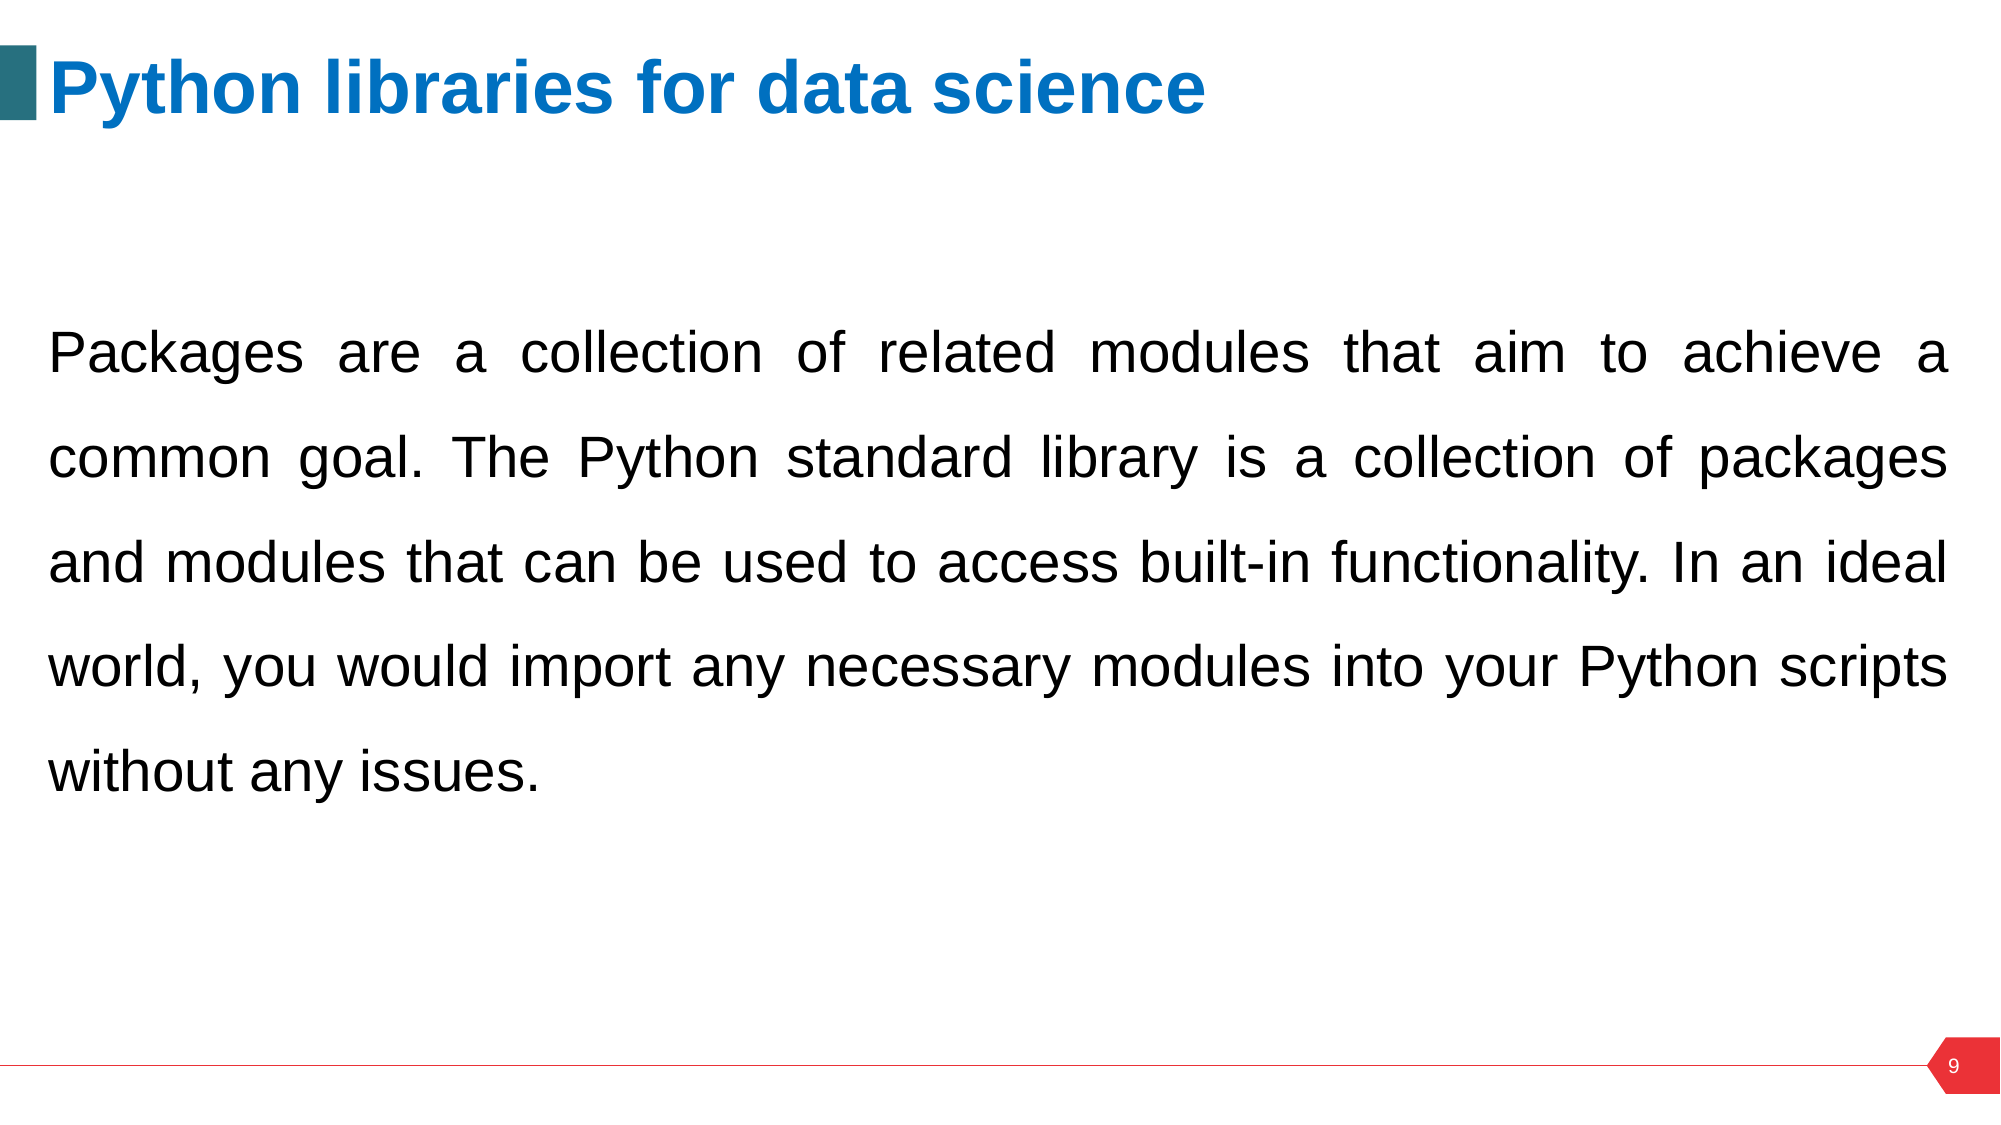

Python libraries for data science
Packages are a collection of related modules that aim to achieve a common goal. The Python standard library is a collection of packages and modules that can be used to access built-in functionality. In an ideal world, you would import any necessary modules into your Python scripts without any issues.